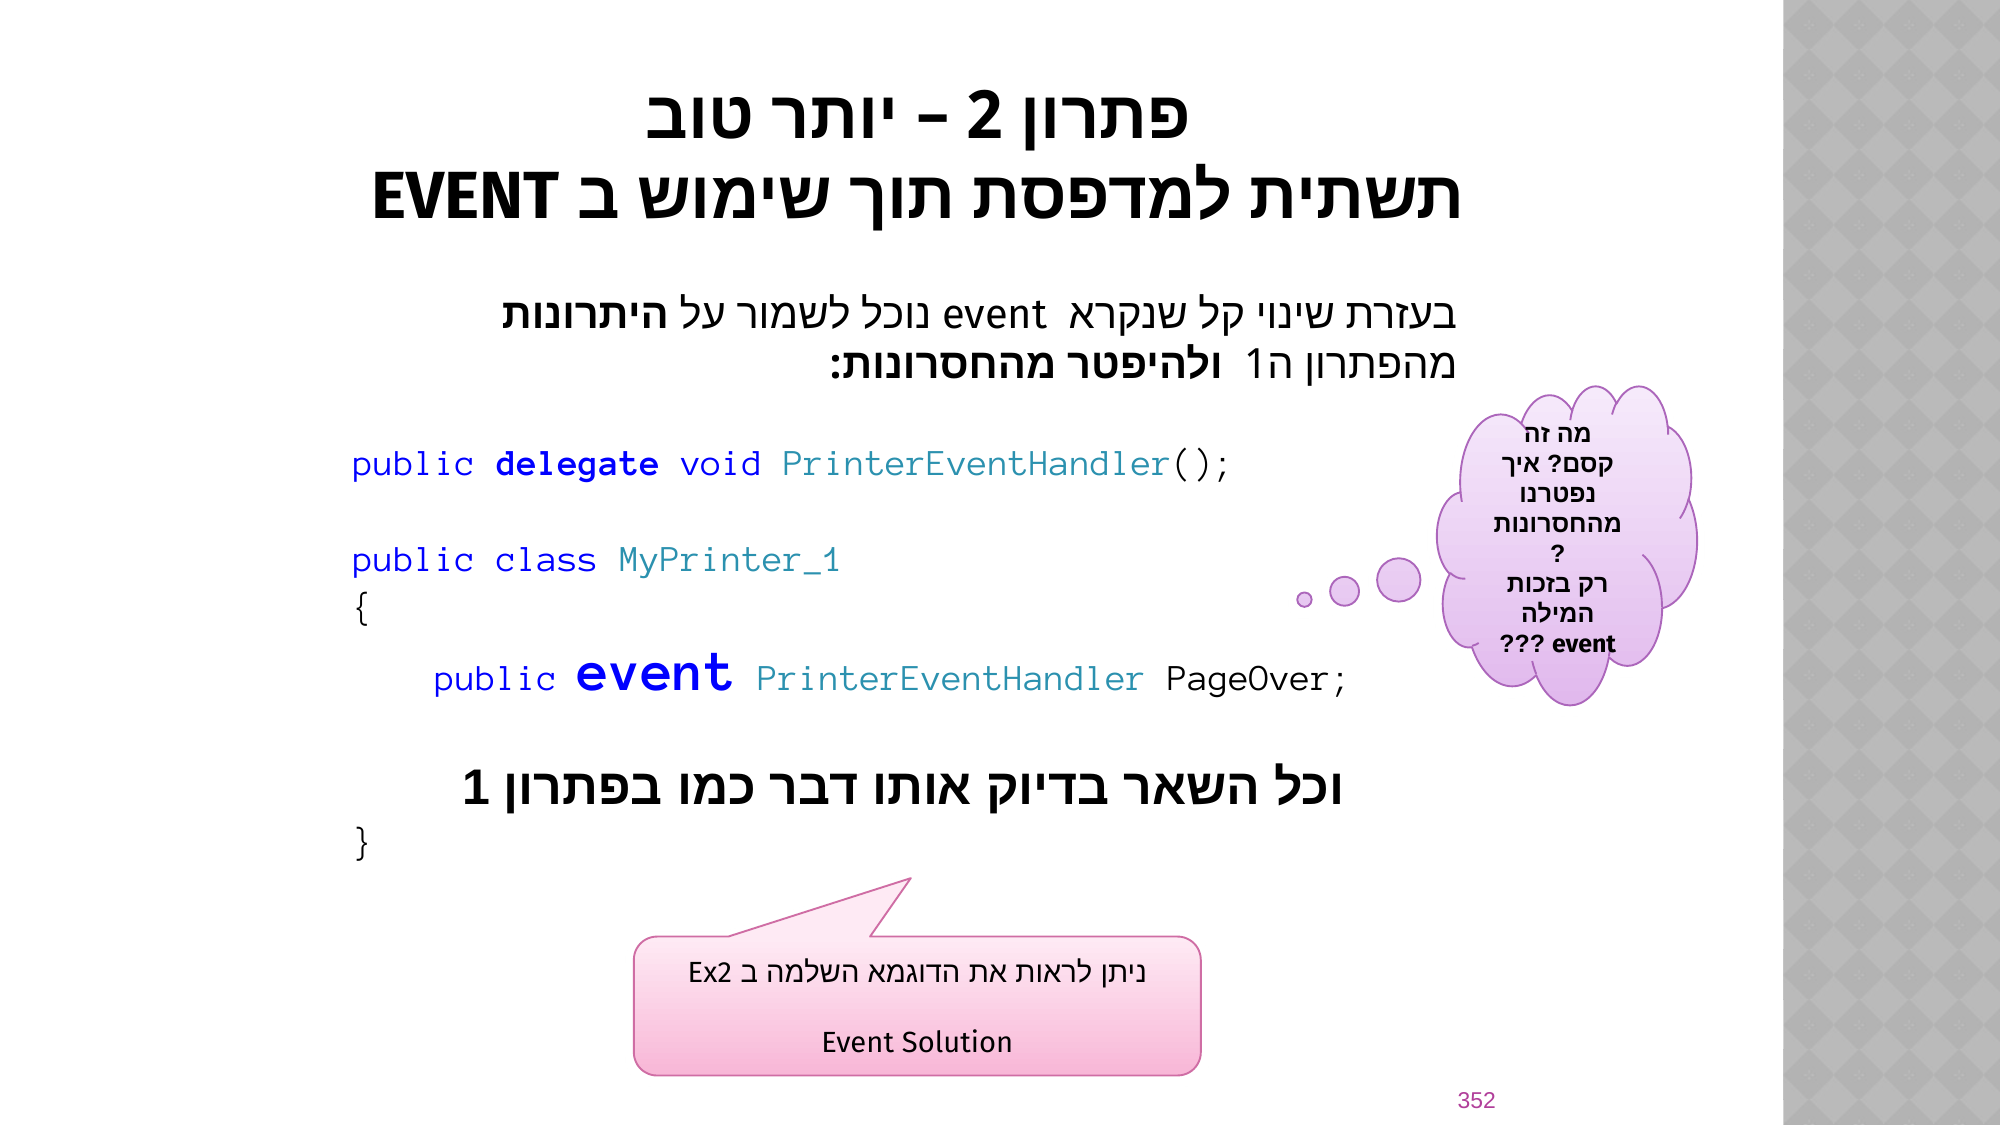

# פתרון 2 – יותר טוב תשתית למדפסת תוך שימוש ב EVENT
בעזרת שינוי קל שנקרא  event נוכל לשמור על היתרונות מהפתרון ה1  ולהיפטר מהחסרונות:

public delegate void PrinterEventHandler();

public class MyPrinter_1
{
    public event PrinterEventHandler PageOver;

    וכל השאר בדיוק אותו דבר כמו בפתרון 1
}

מה זה קסם? איך נפטרנו מהחסרונות?
רק בזכות המילה event ???
ניתן לראות את הדוגמא השלמה ב Ex2

Event Solution
352